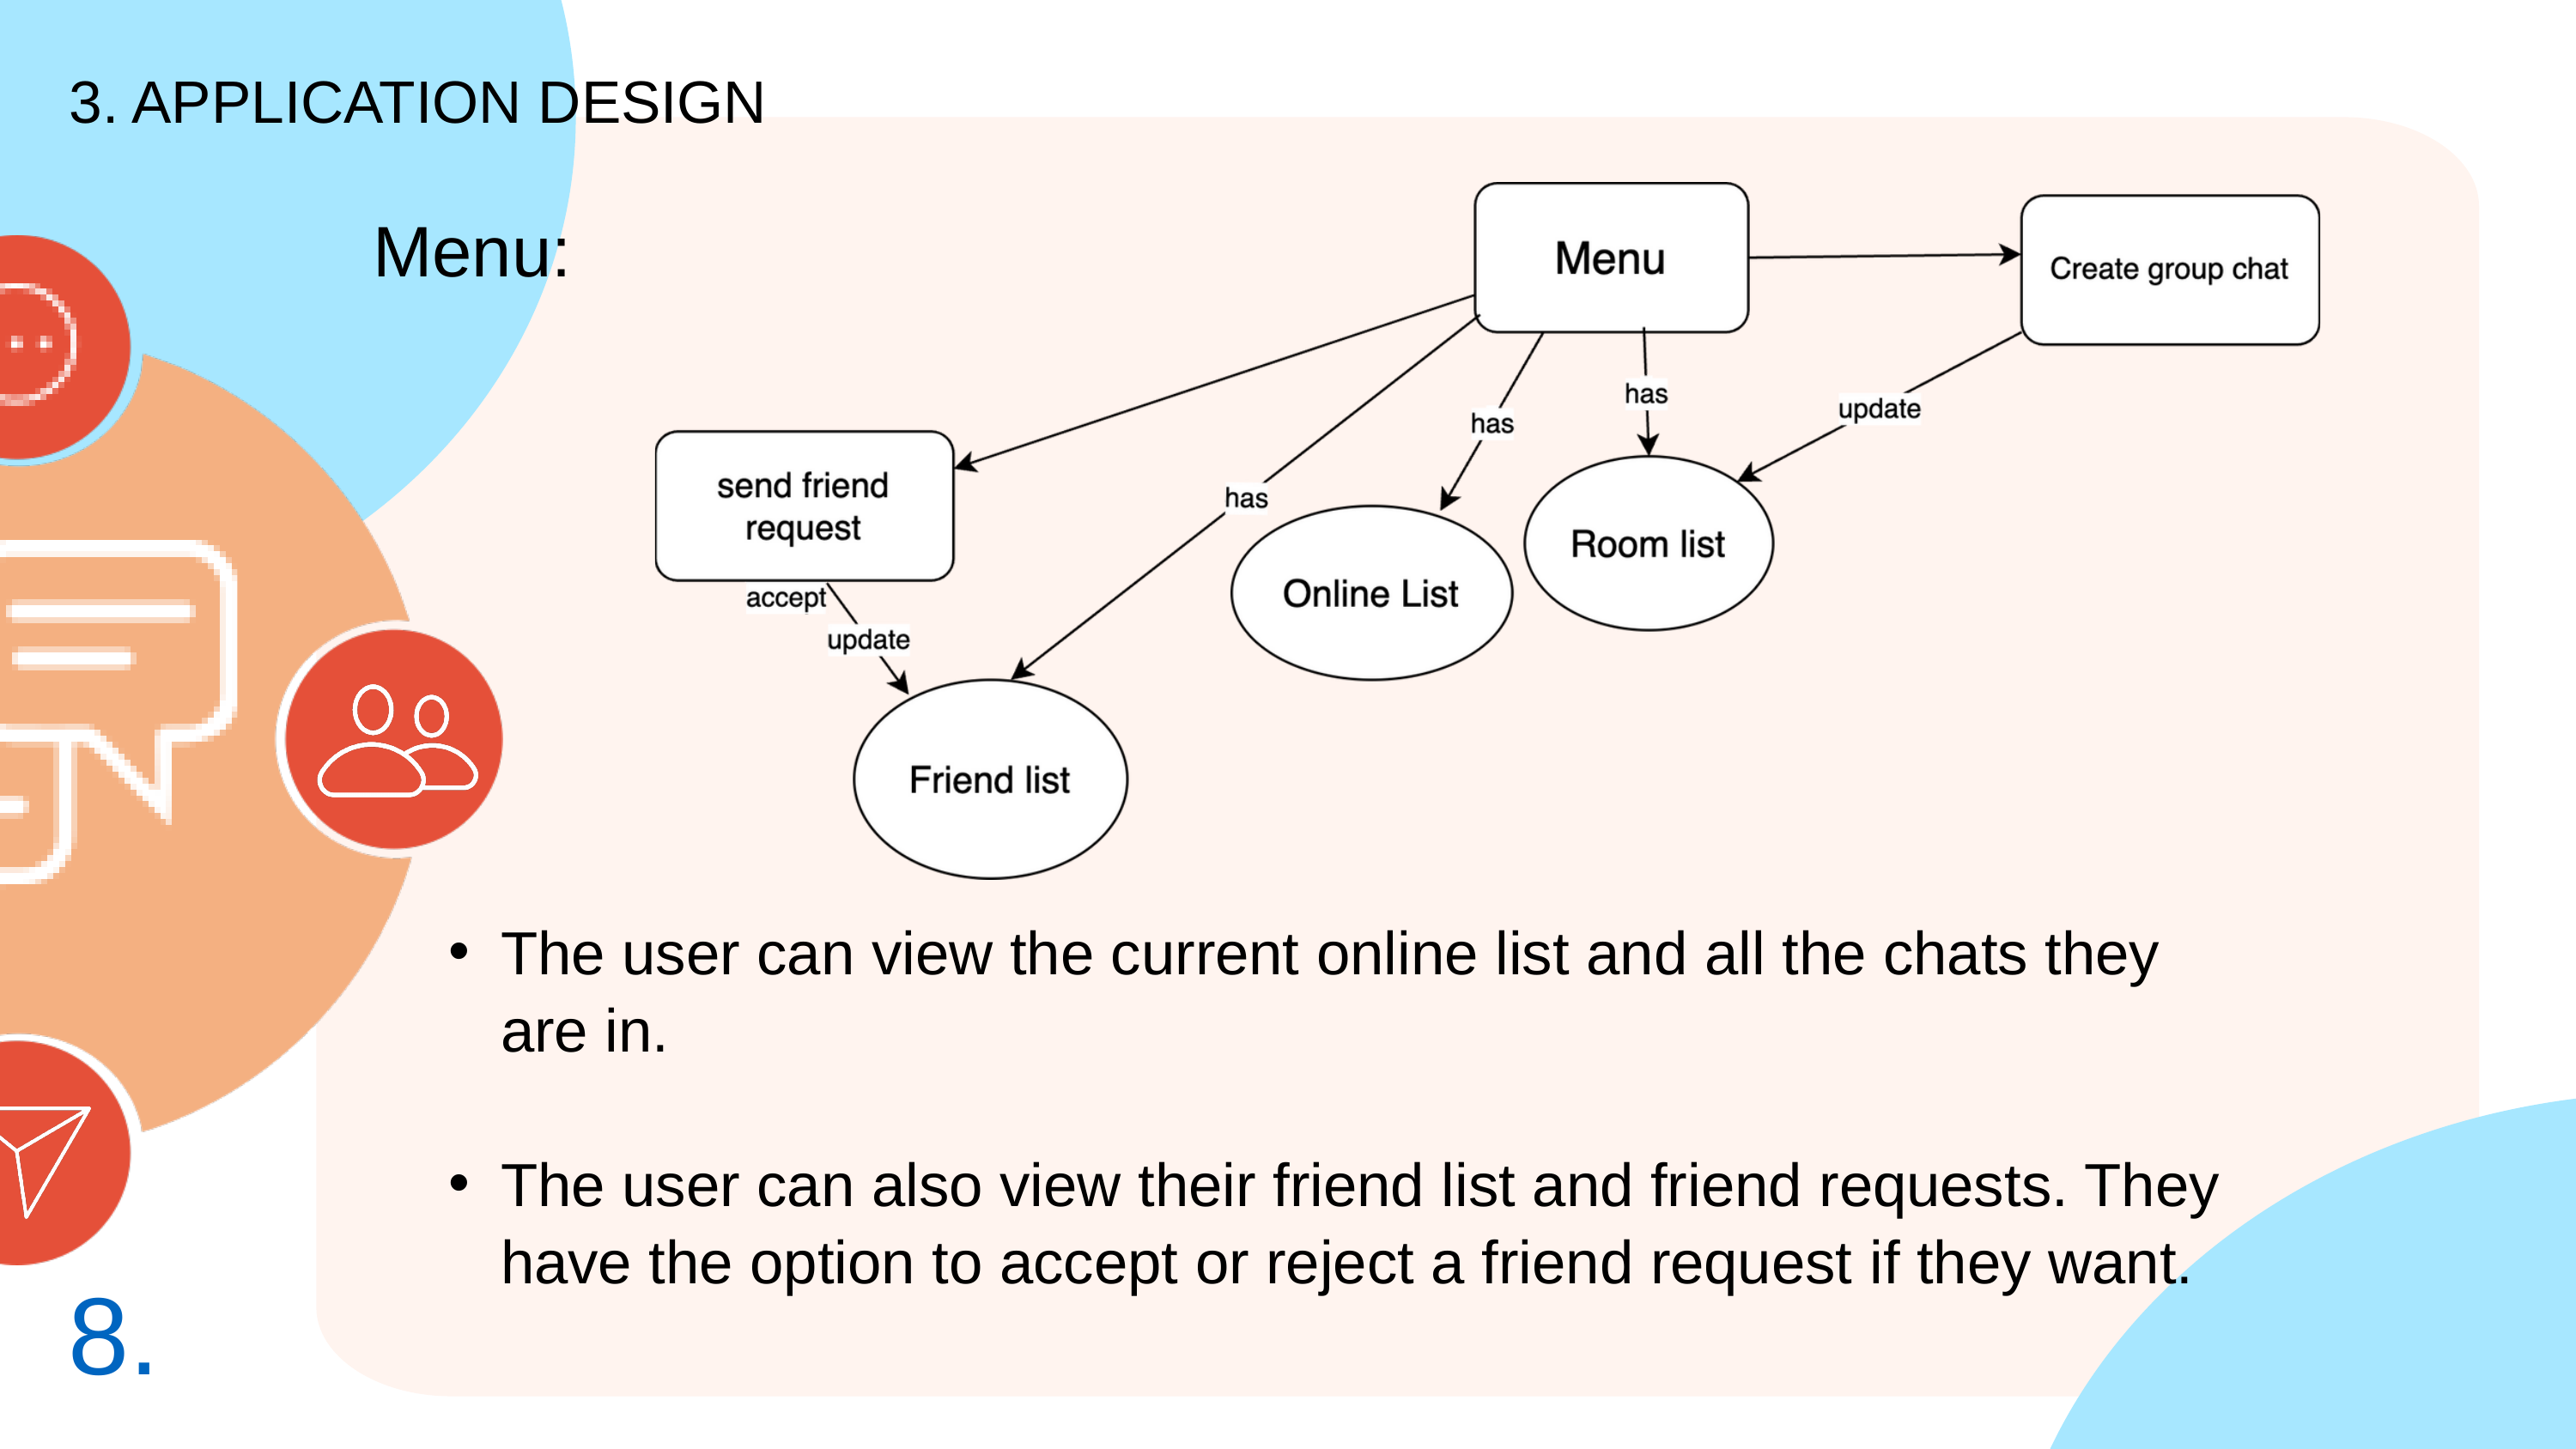

3. APPLICATION DESIGN

Menu:

The user can view the current online list and all the chats they are in.

The user can also view their friend list and friend requests. They have the option to accept or reject a friend request if they want.

8.